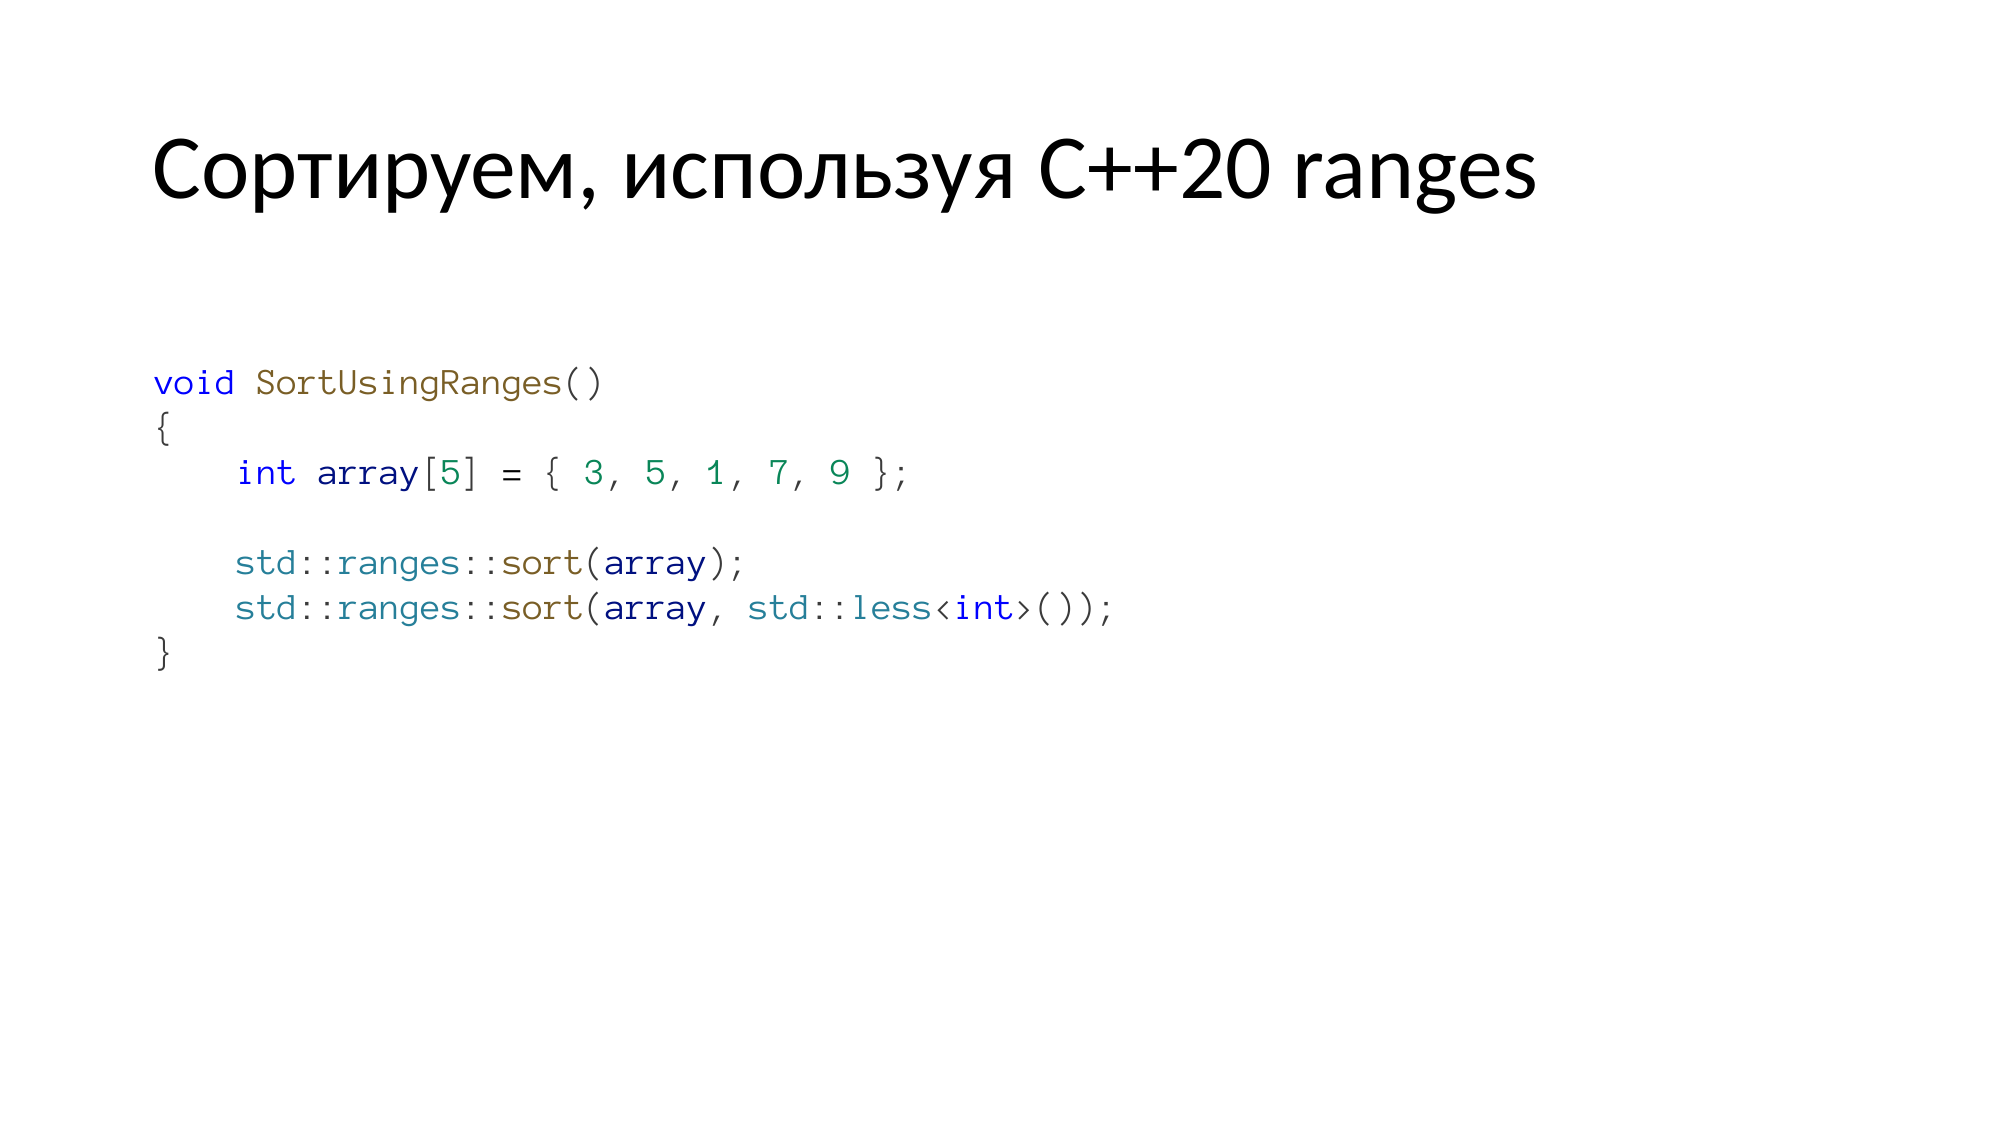

# Сортируем, используя C++20 ranges
void SortUsingRanges()
{
    int array[5] = { 3, 5, 1, 7, 9 };
    std::ranges::sort(array);
    std::ranges::sort(array, std::less<int>());
}